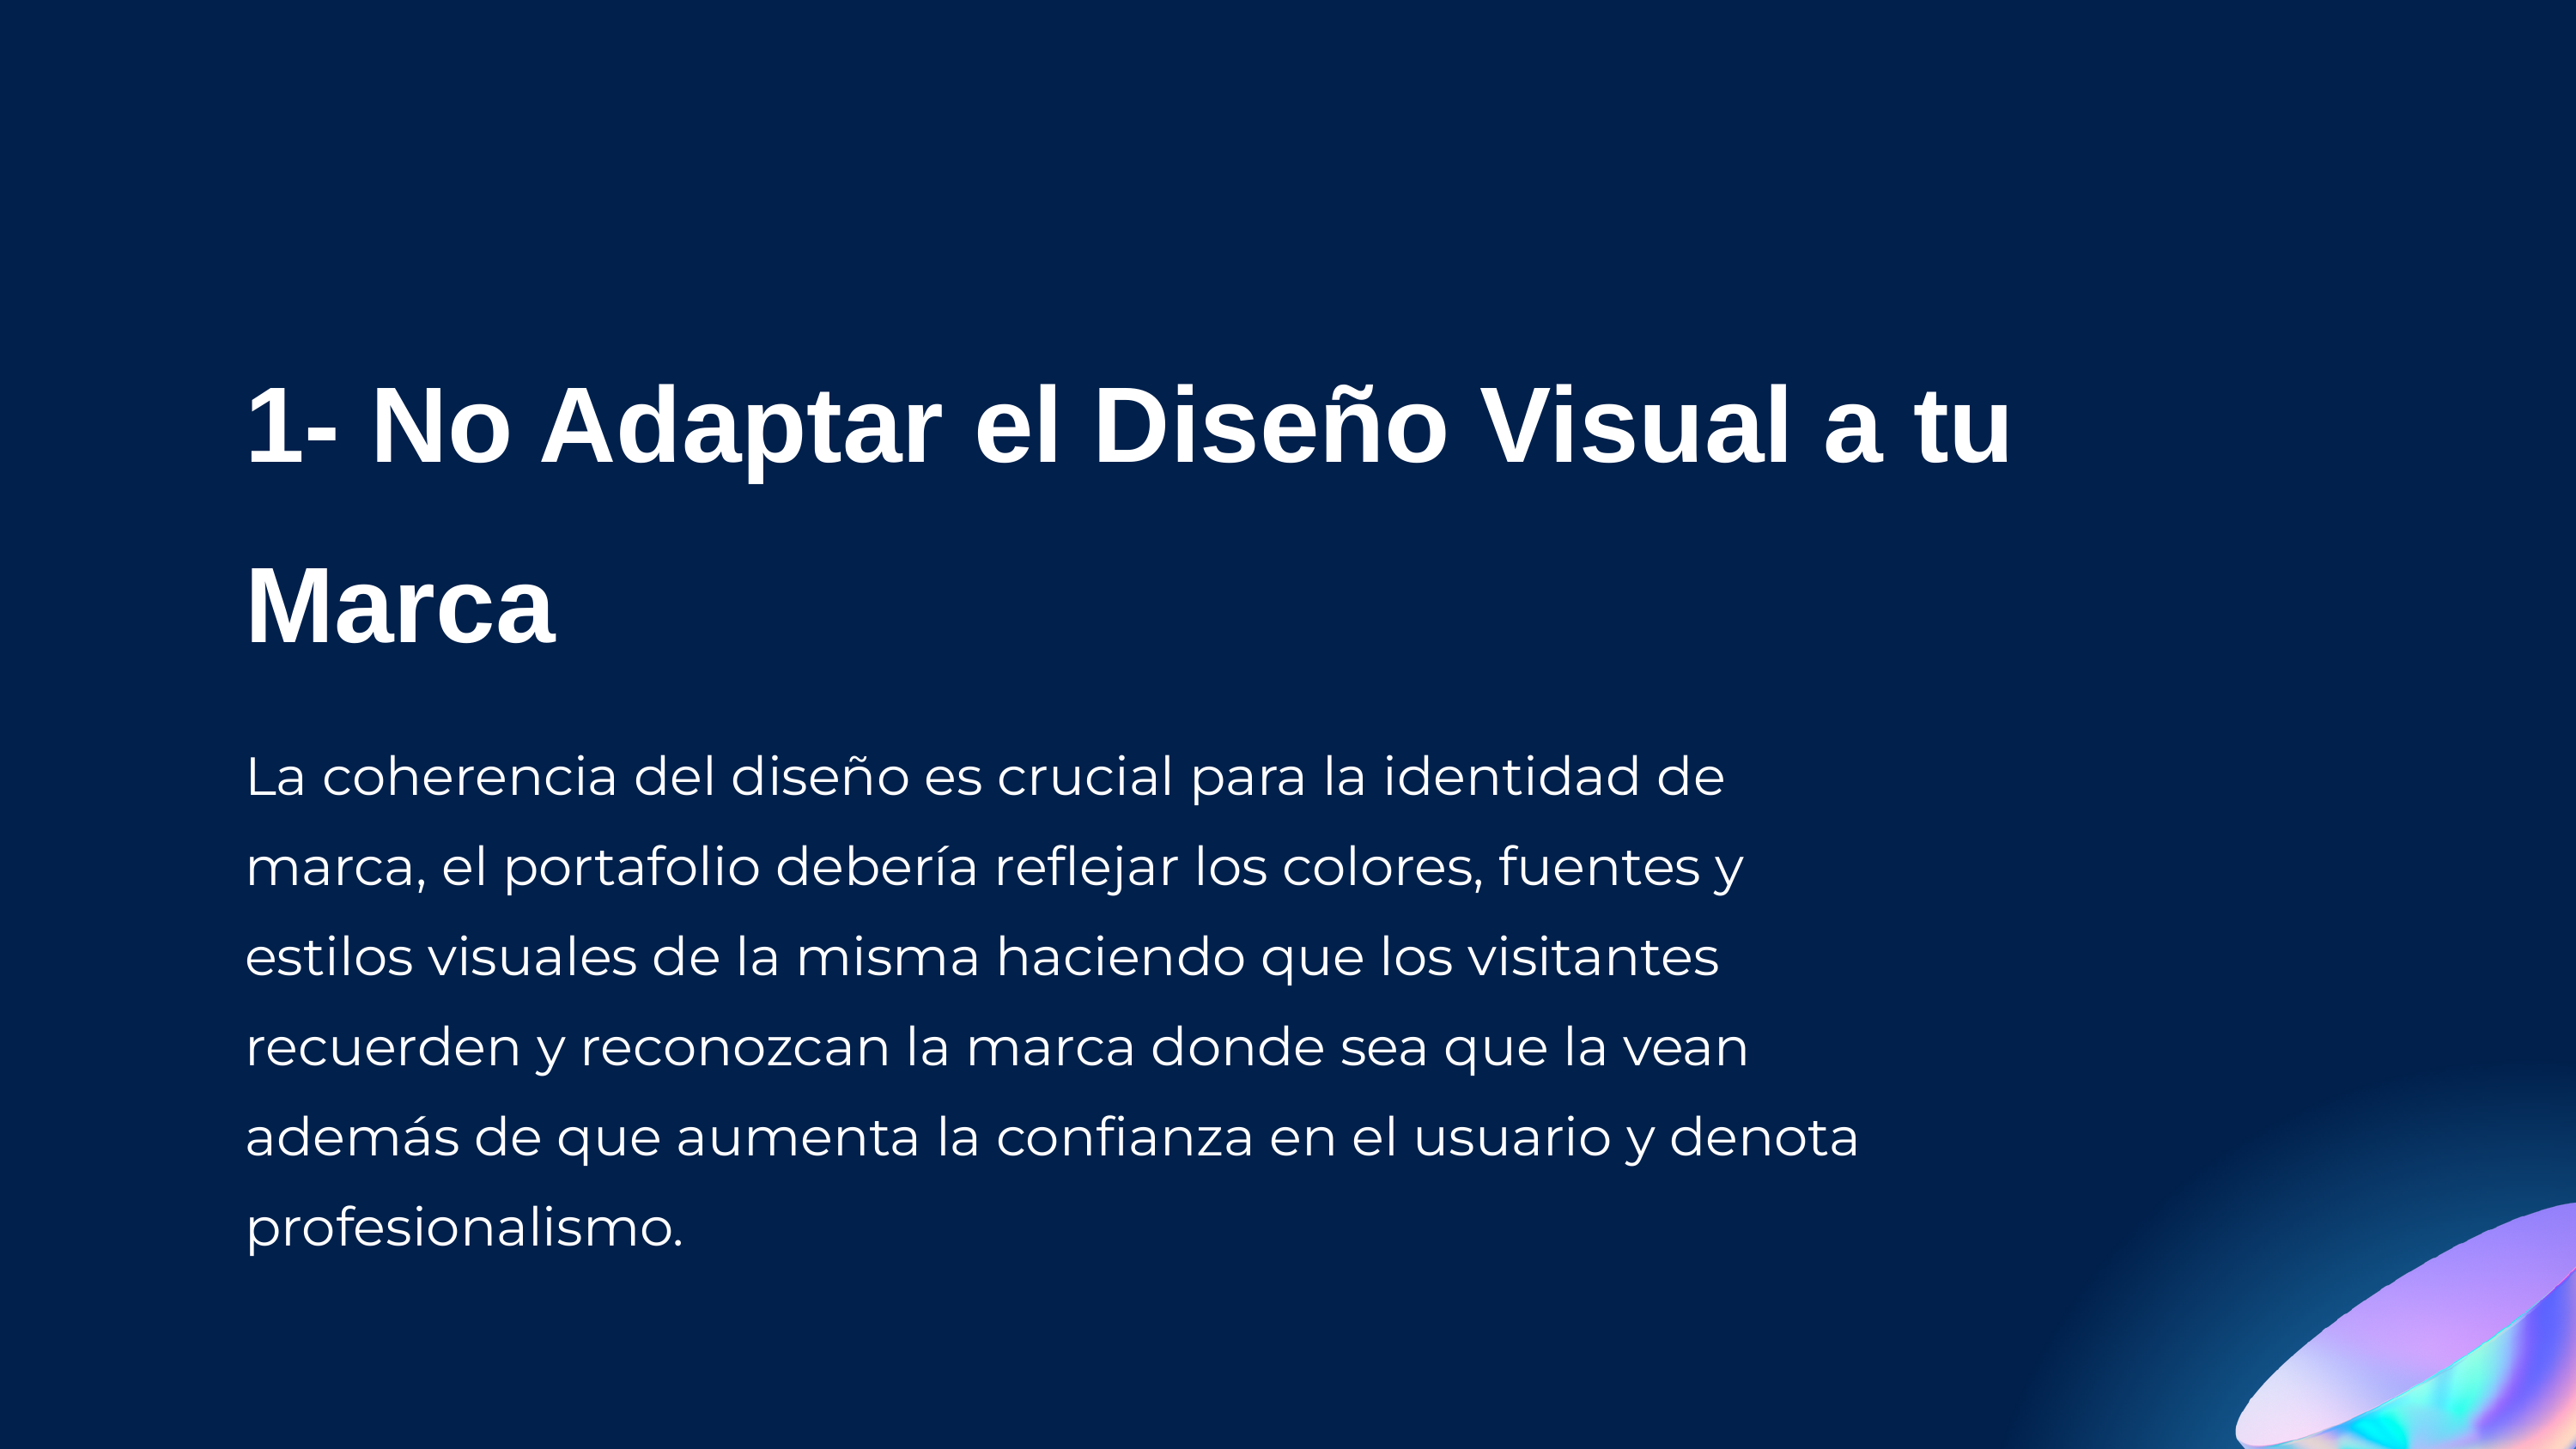

1- No Adaptar el Diseño Visual a tu Marca
La coherencia del diseño es crucial para la identidad de marca, el portafolio debería reflejar los colores, fuentes y estilos visuales de la misma haciendo que los visitantes recuerden y reconozcan la marca donde sea que la vean además de que aumenta la confianza en el usuario y denota profesionalismo.